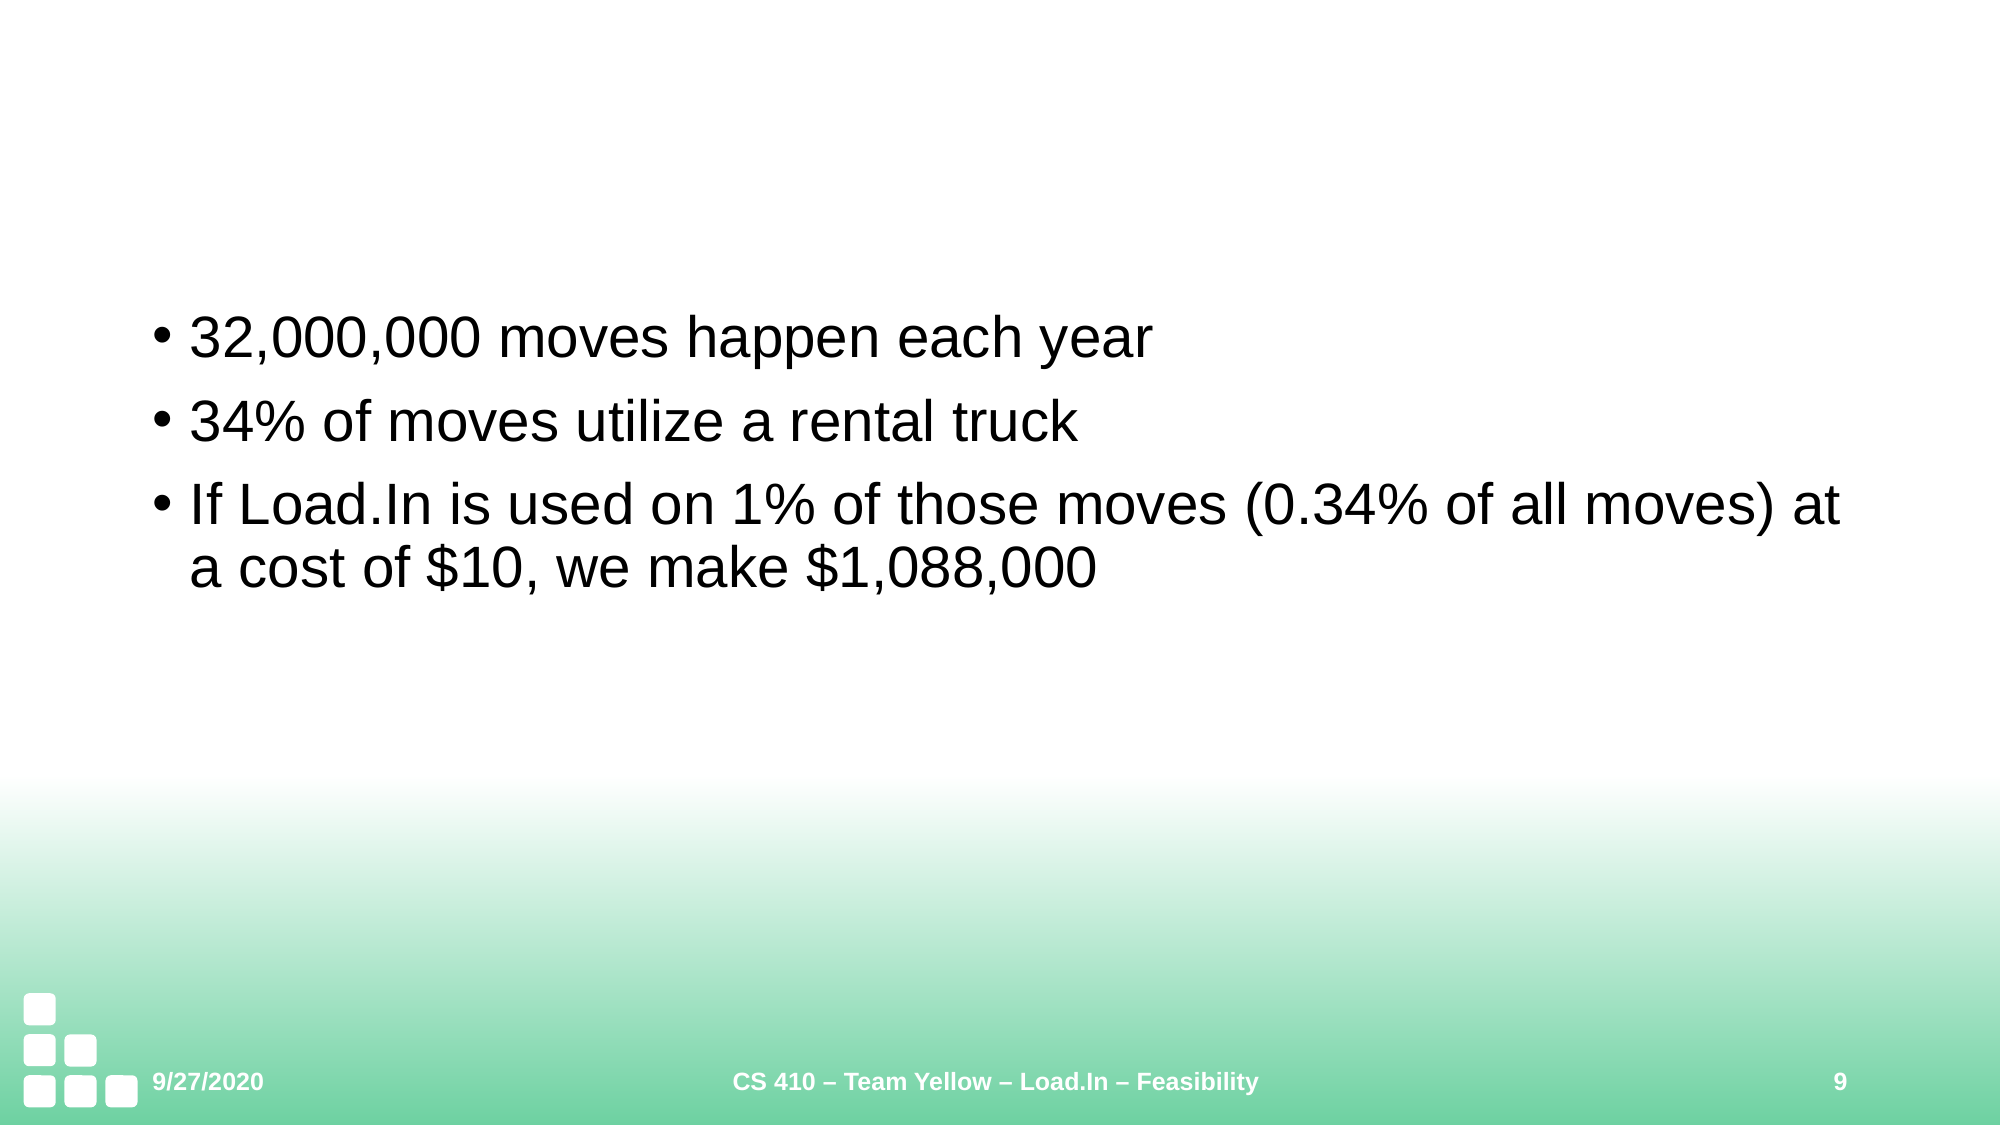

#
32,000,000 moves happen each year
34% of moves utilize a rental truck
If Load.In is used on 1% of those moves (0.34% of all moves) at a cost of $10, we make $1,088,000
9/27/2020
CS 410 – Team Yellow – Load.In – Feasibility
9